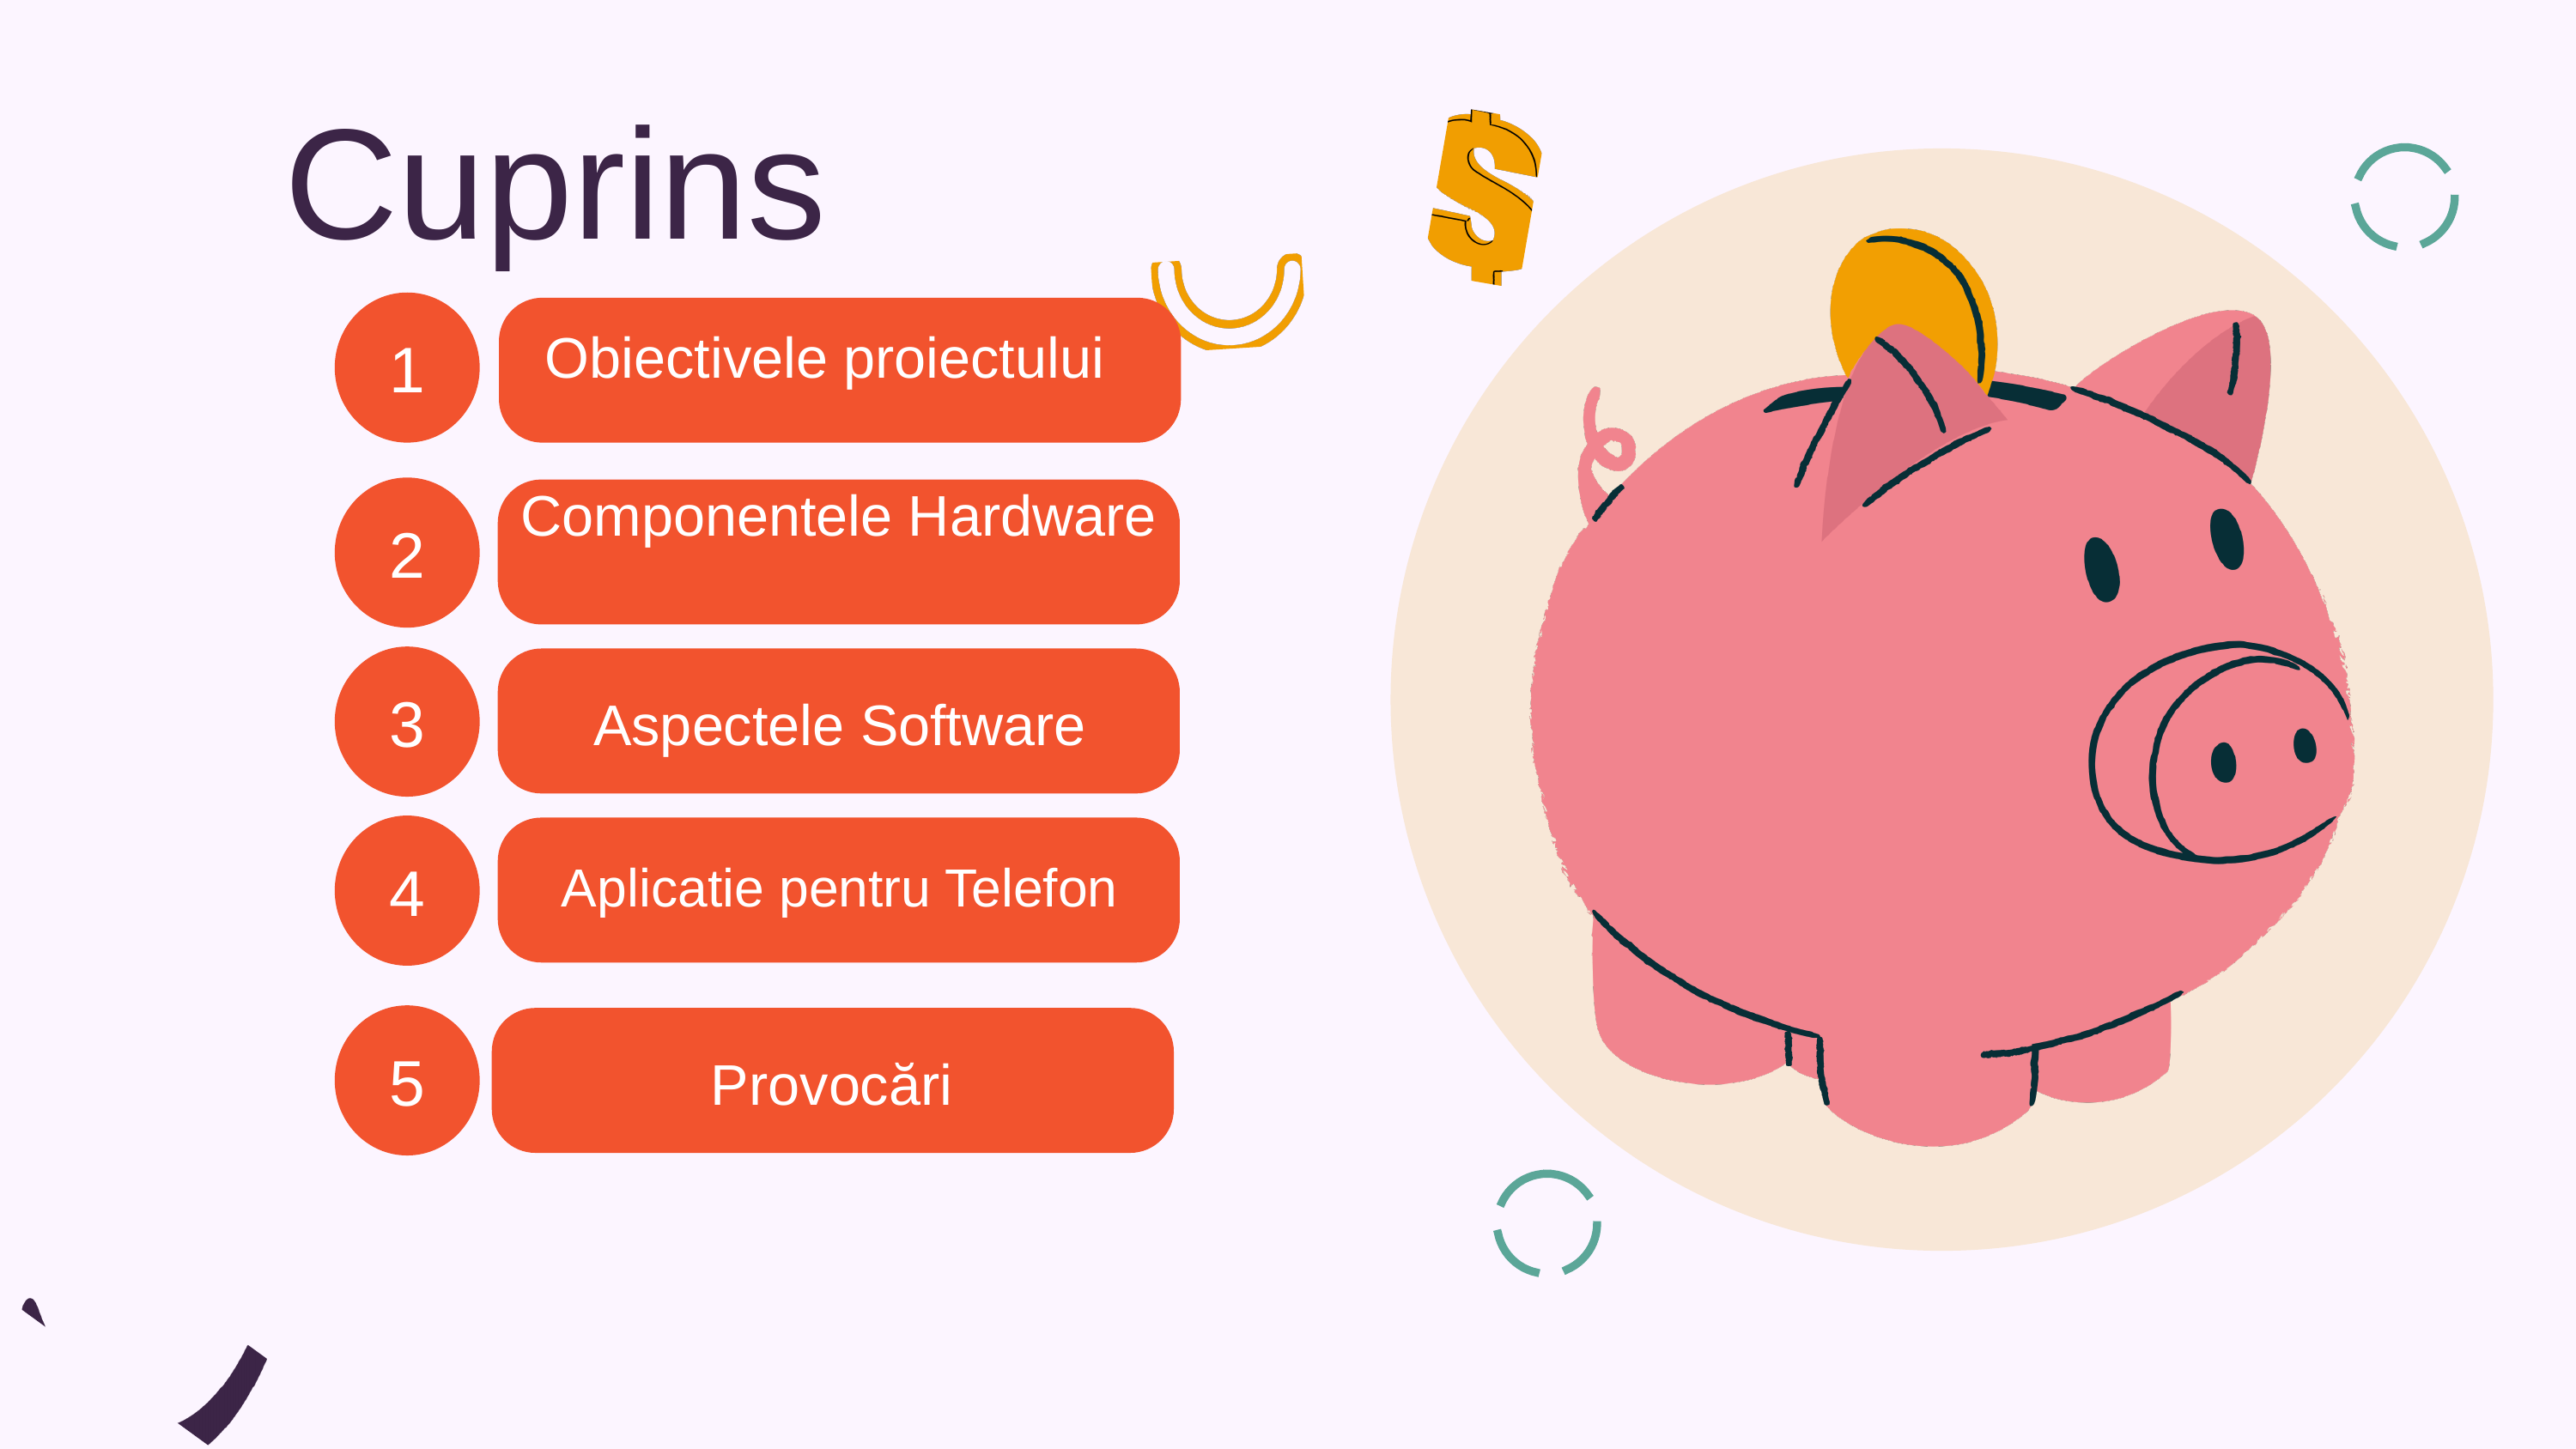

Cuprins

1

Obiectivele proiectului

2
Componentele Hardware

3

Aspectele Software

4

Aplicatie pentru Telefon

5

Provocări